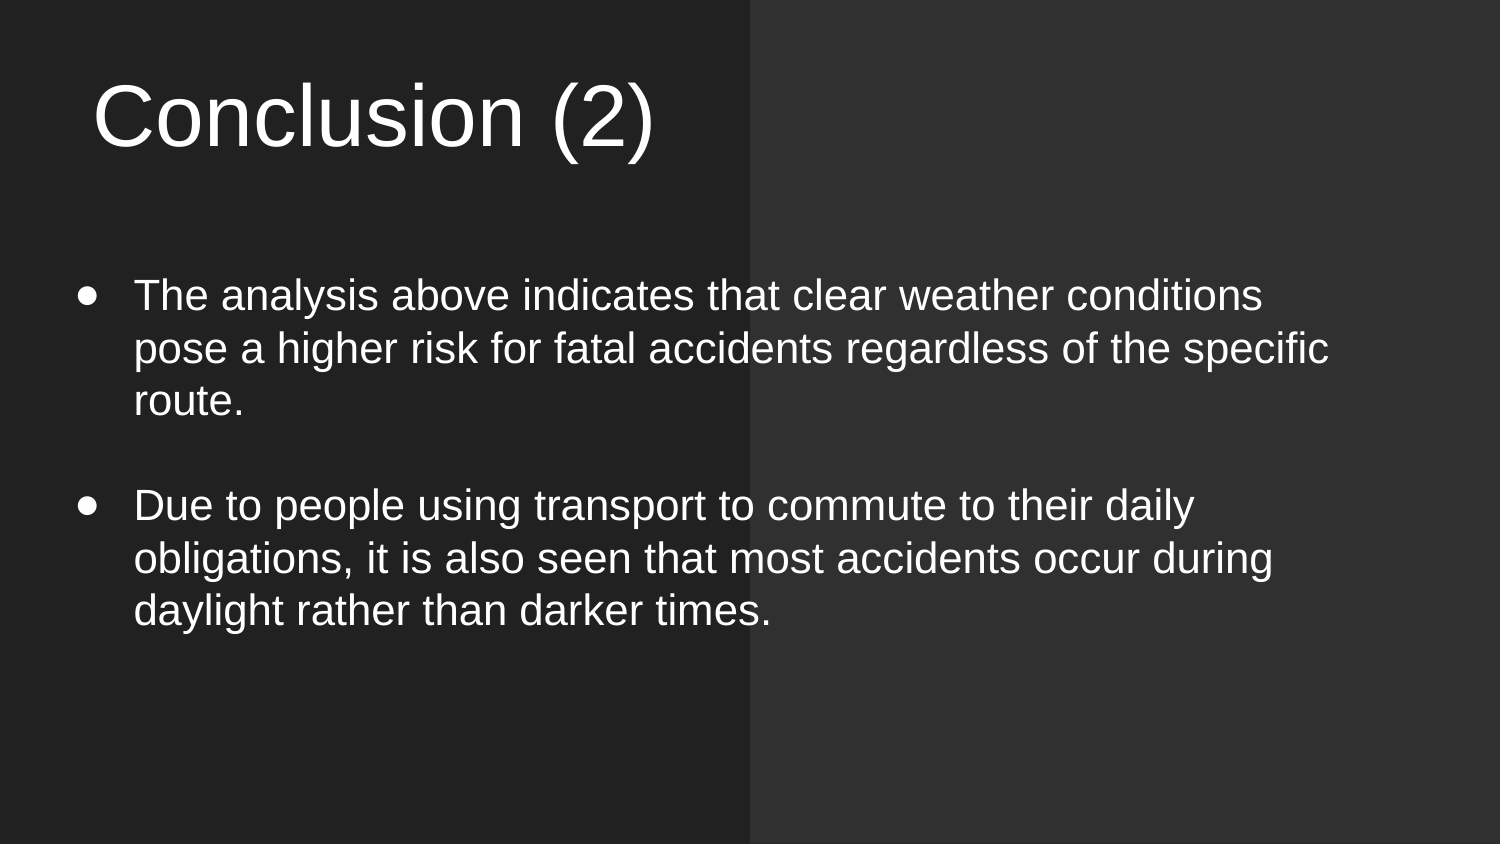

# Conclusion (2)
The analysis above indicates that clear weather conditions pose a higher risk for fatal accidents regardless of the specific route.

Due to people using transport to commute to their daily obligations, it is also seen that most accidents occur during daylight rather than darker times.